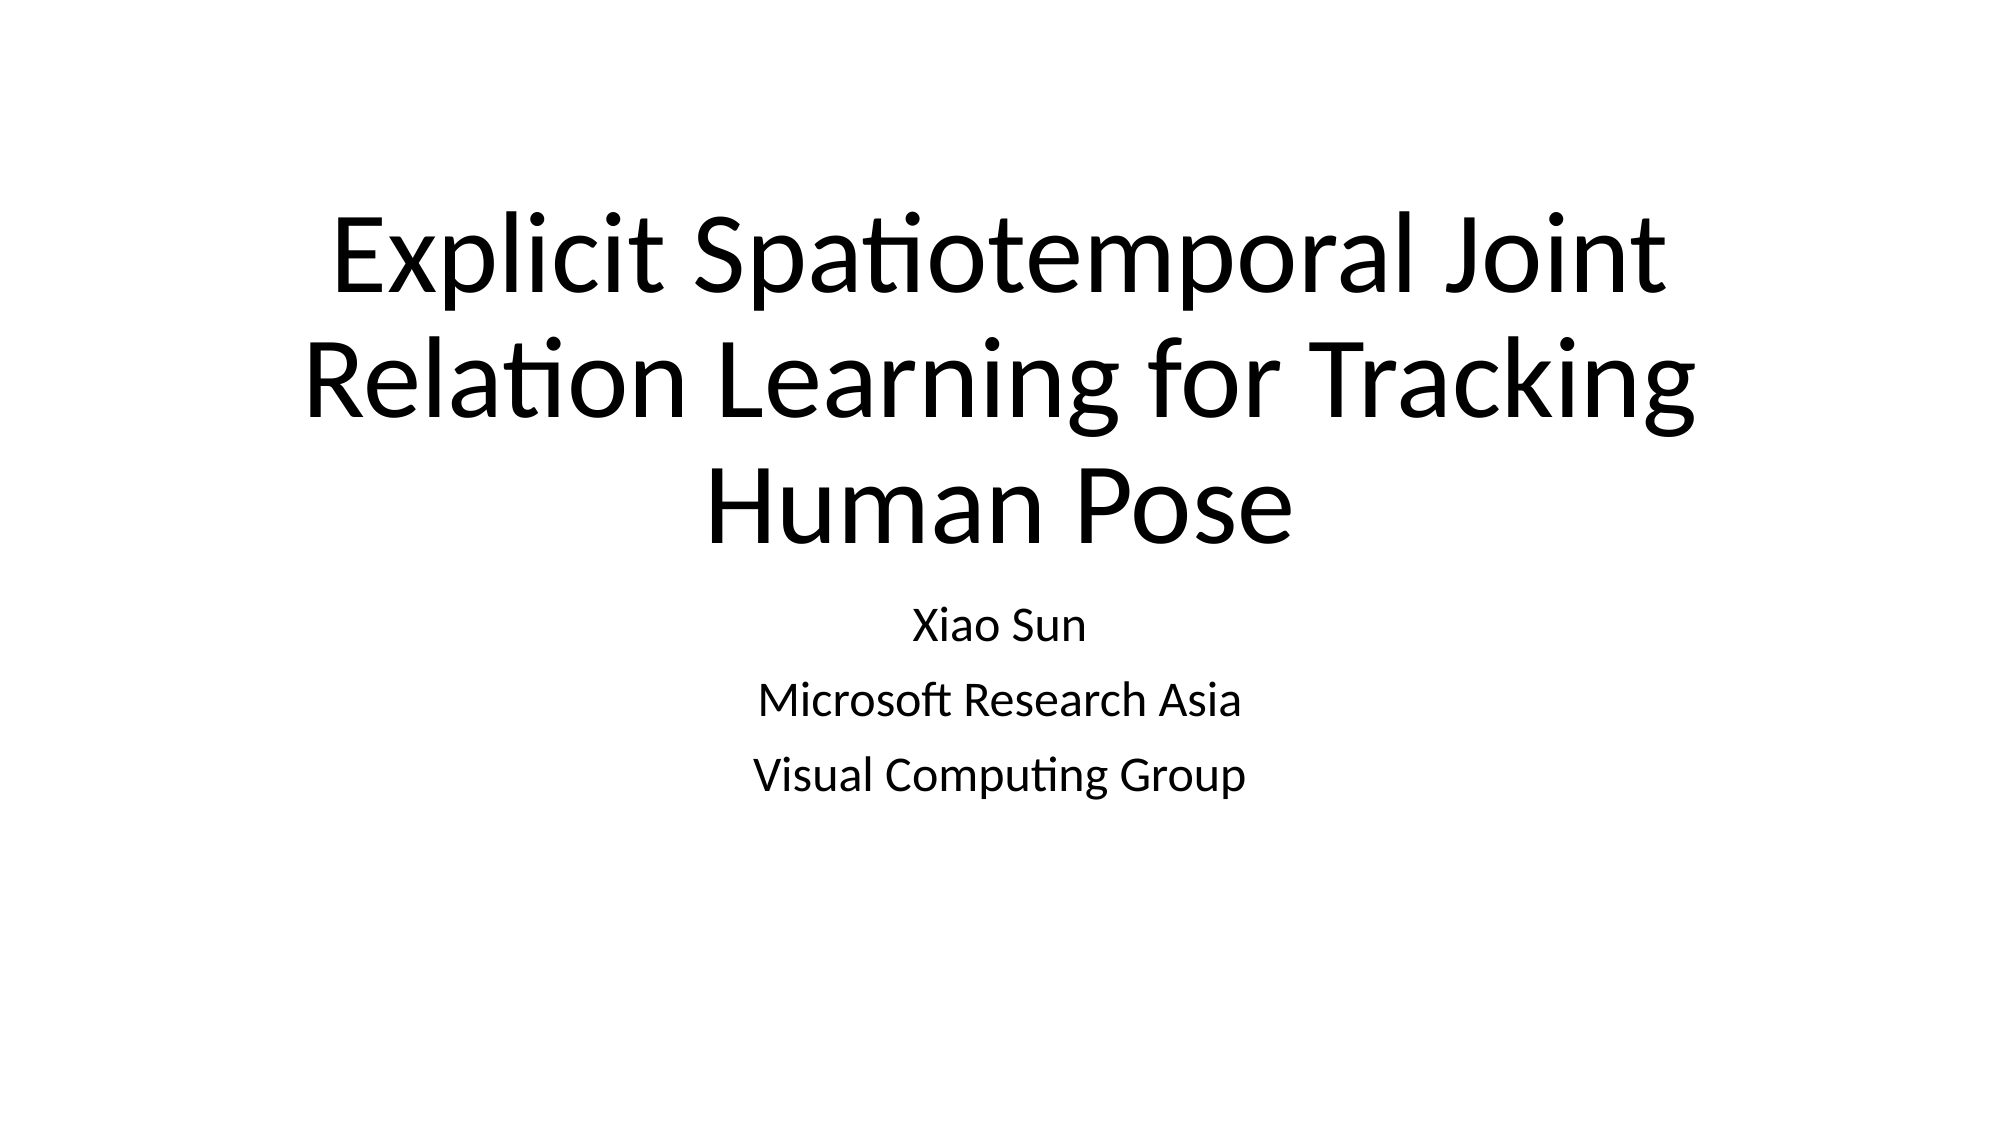

# Explicit Spatiotemporal Joint Relation Learning for Tracking Human Pose
Xiao Sun
Microsoft Research Asia
Visual Computing Group